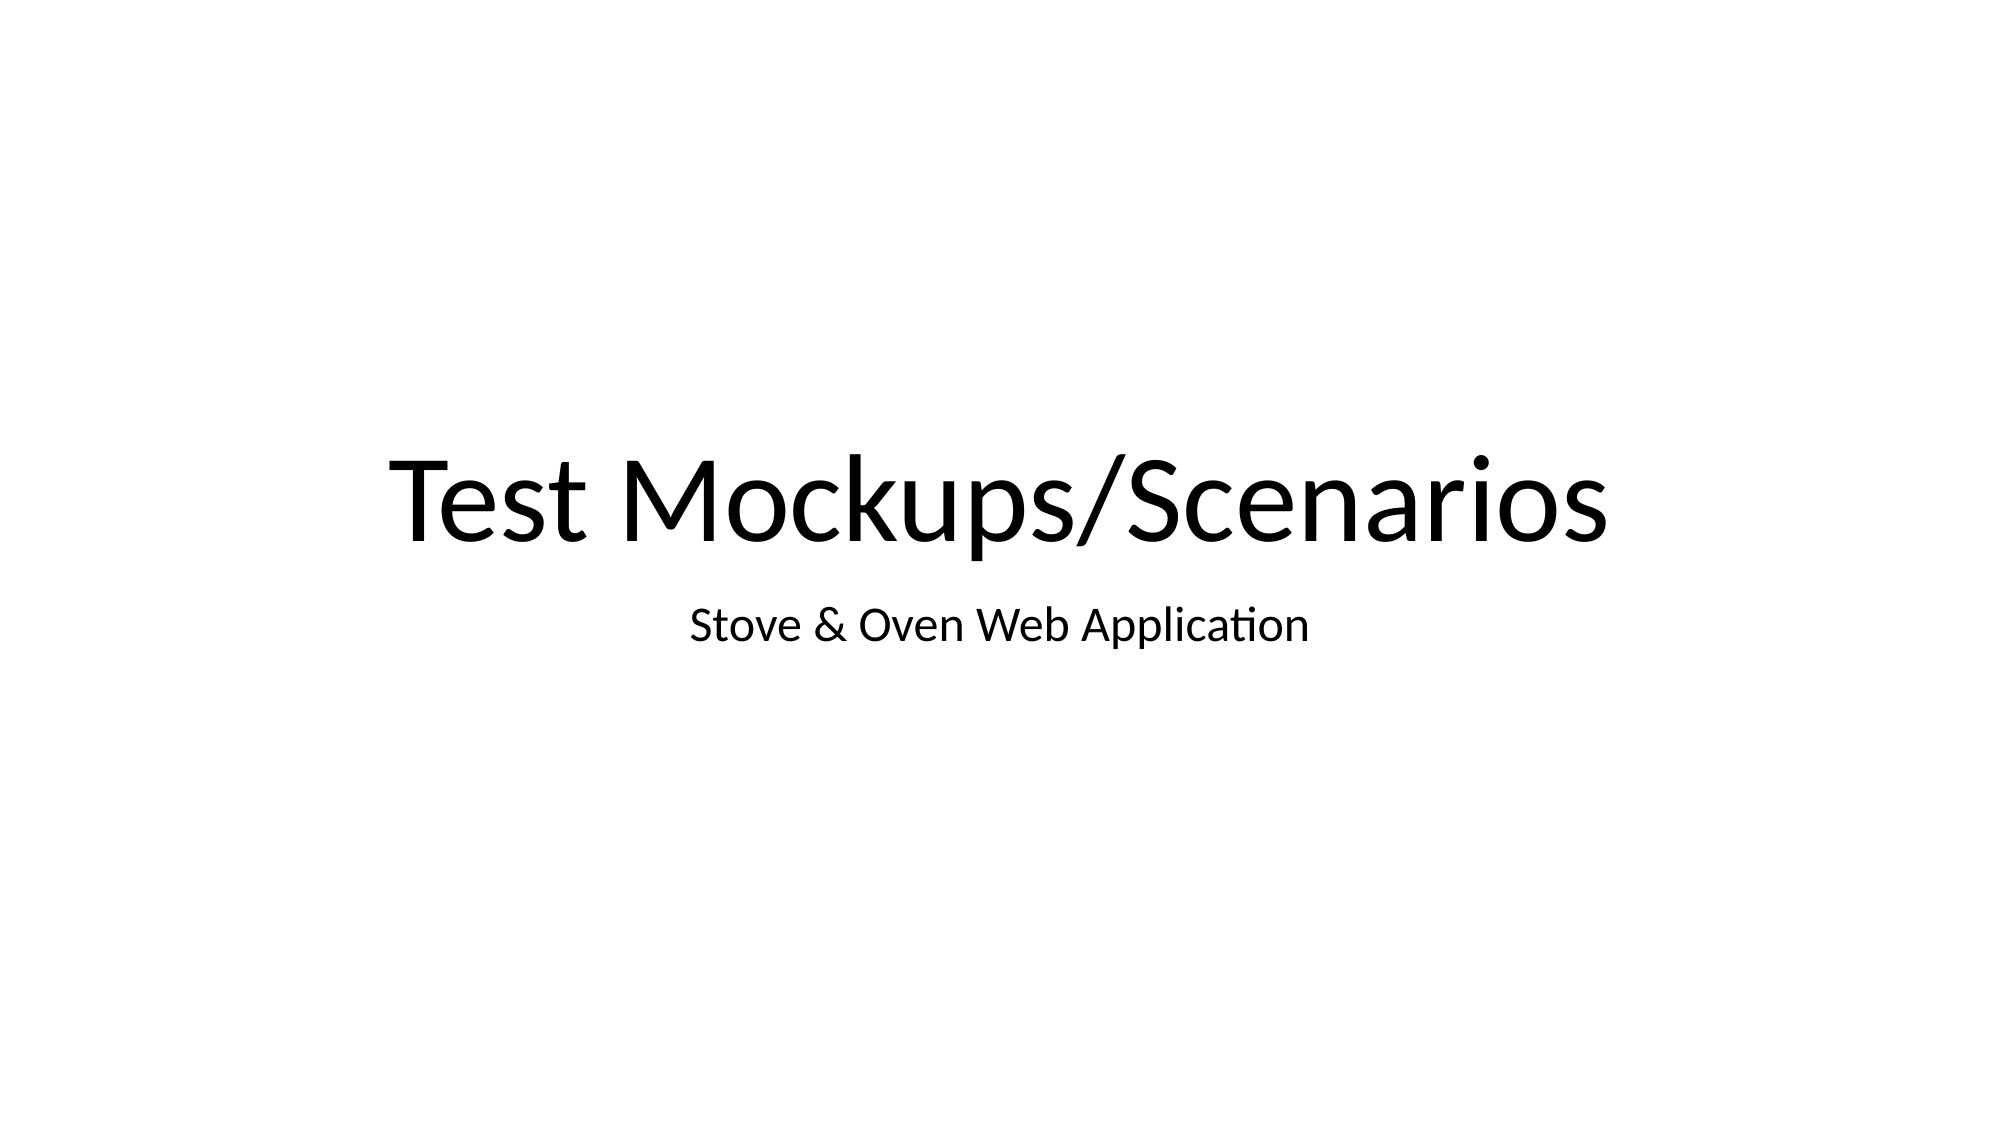

# Test Mockups/Scenarios
Stove & Oven Web Application